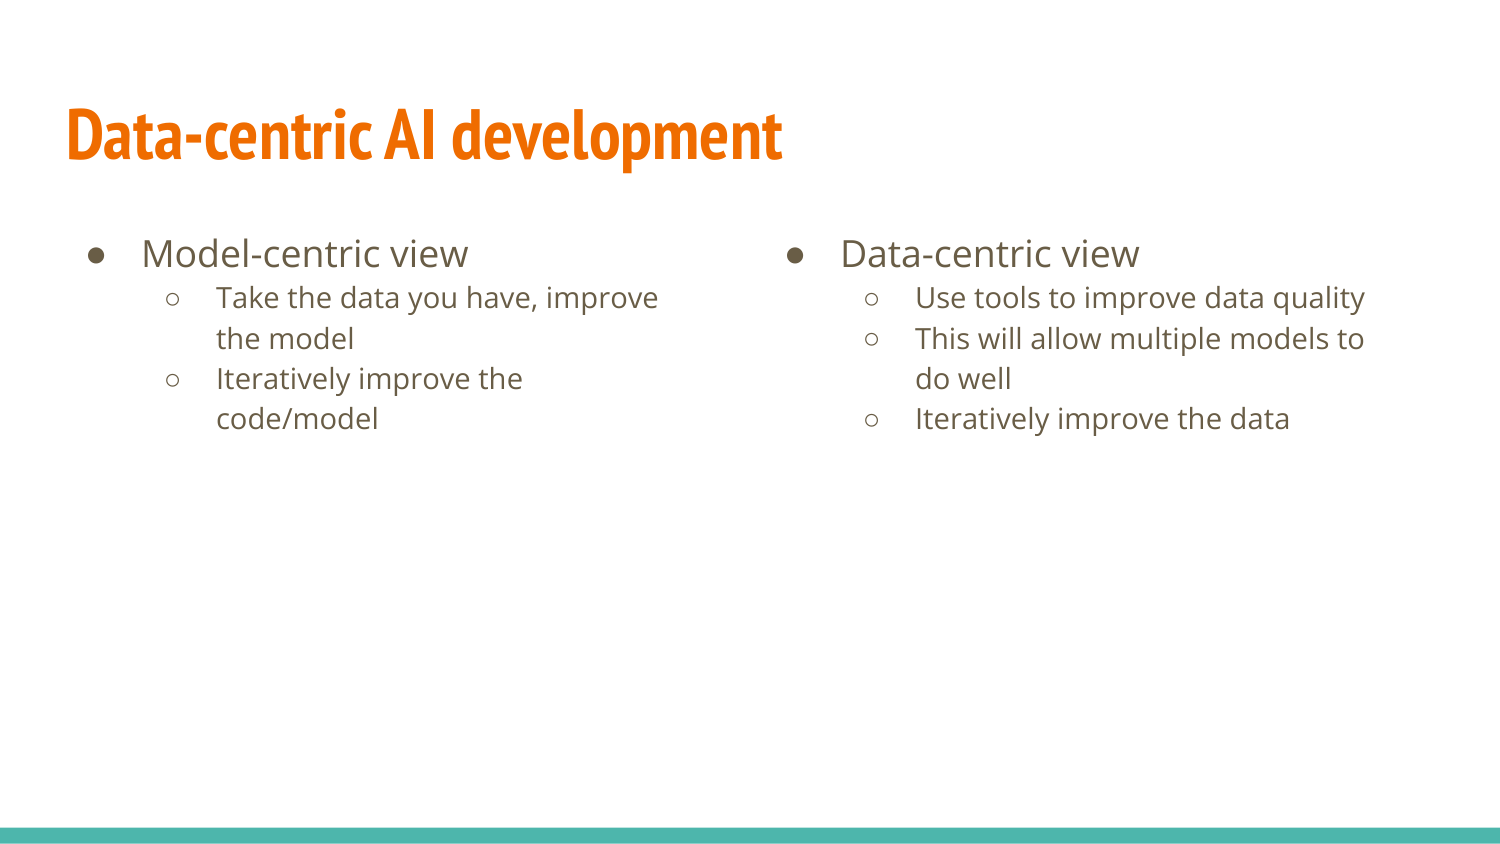

# Data-centric AI development
Model-centric view
Take the data you have, improve the model
Iteratively improve the code/model
Data-centric view
Use tools to improve data quality
This will allow multiple models to do well
Iteratively improve the data